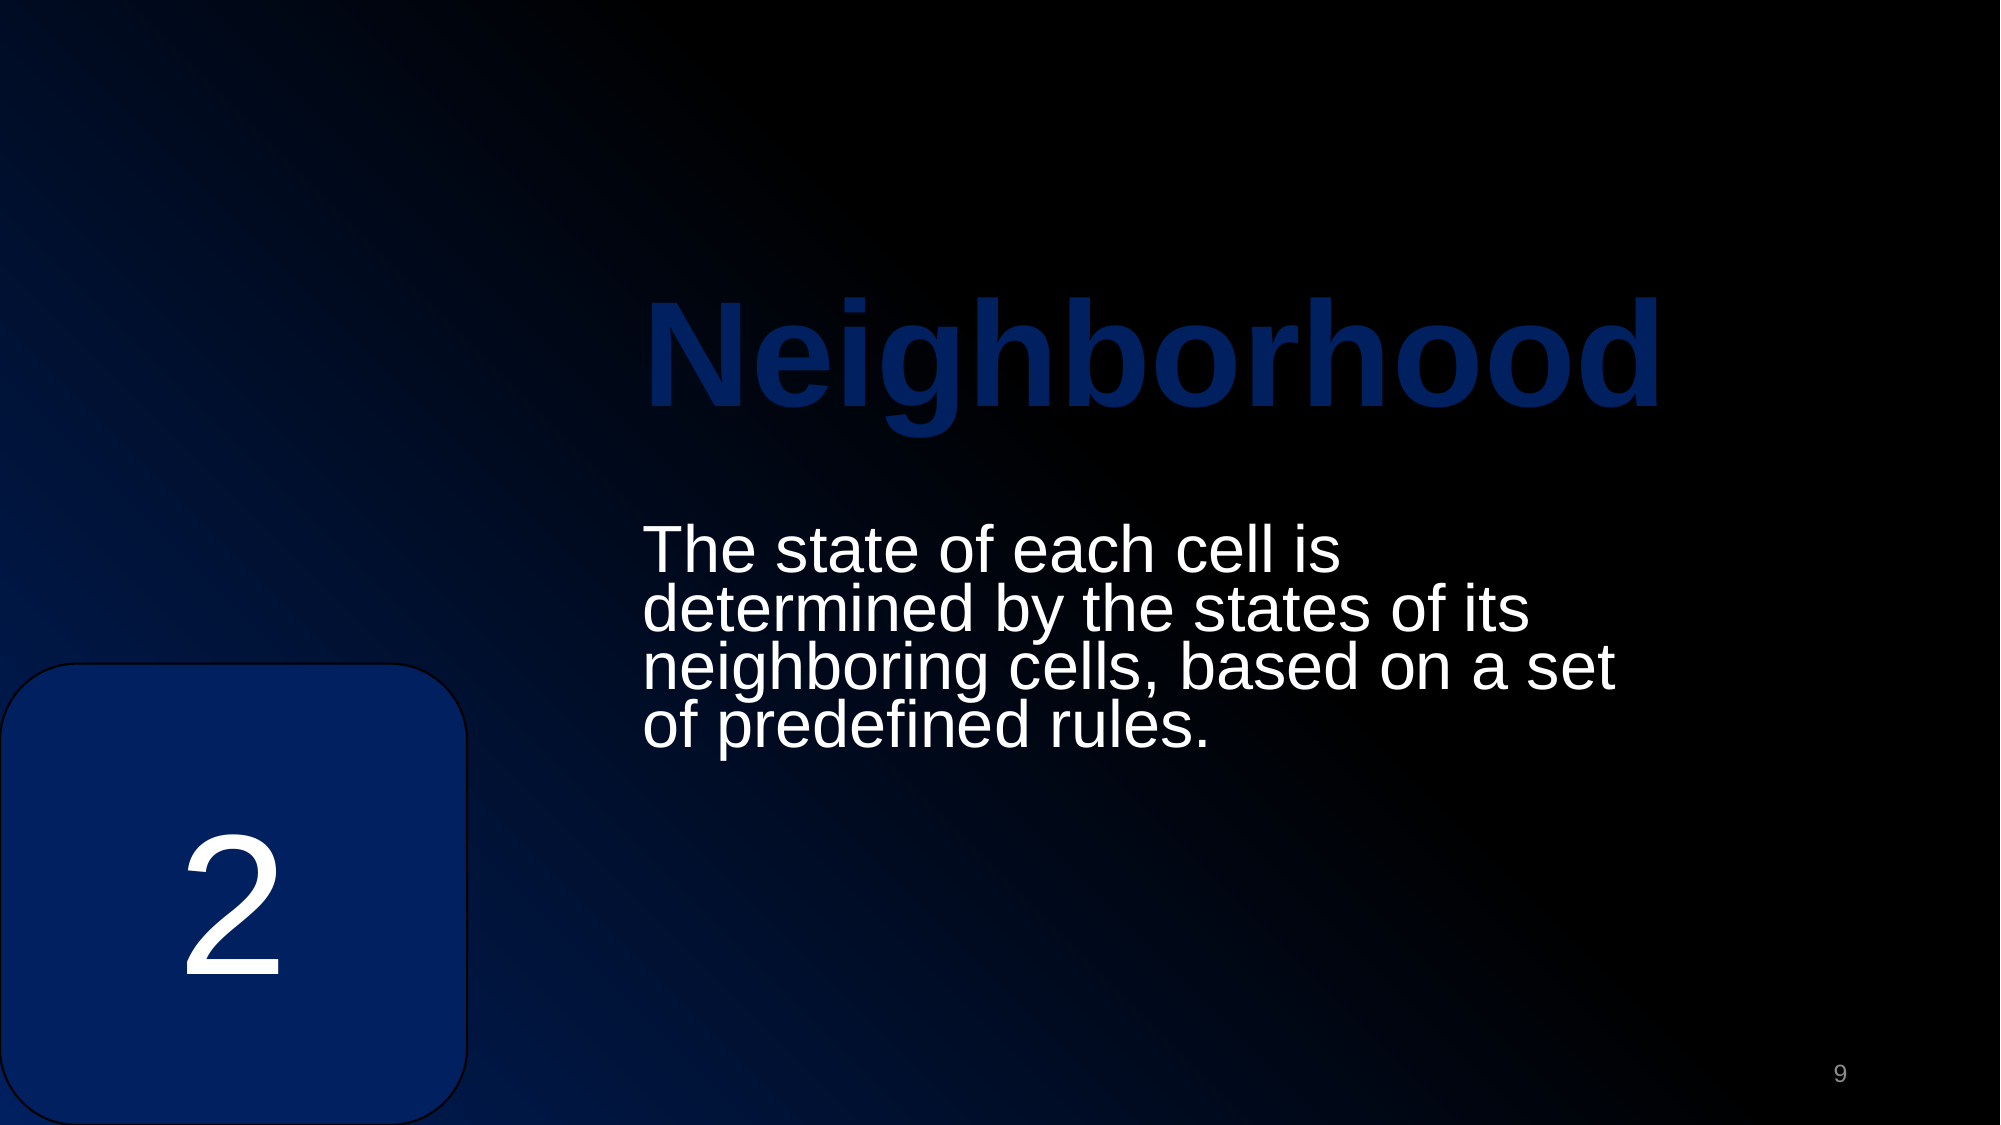

Neighborhood
The state of each cell is determined by the states of its neighboring cells, based on a set of predefined rules.
2
9